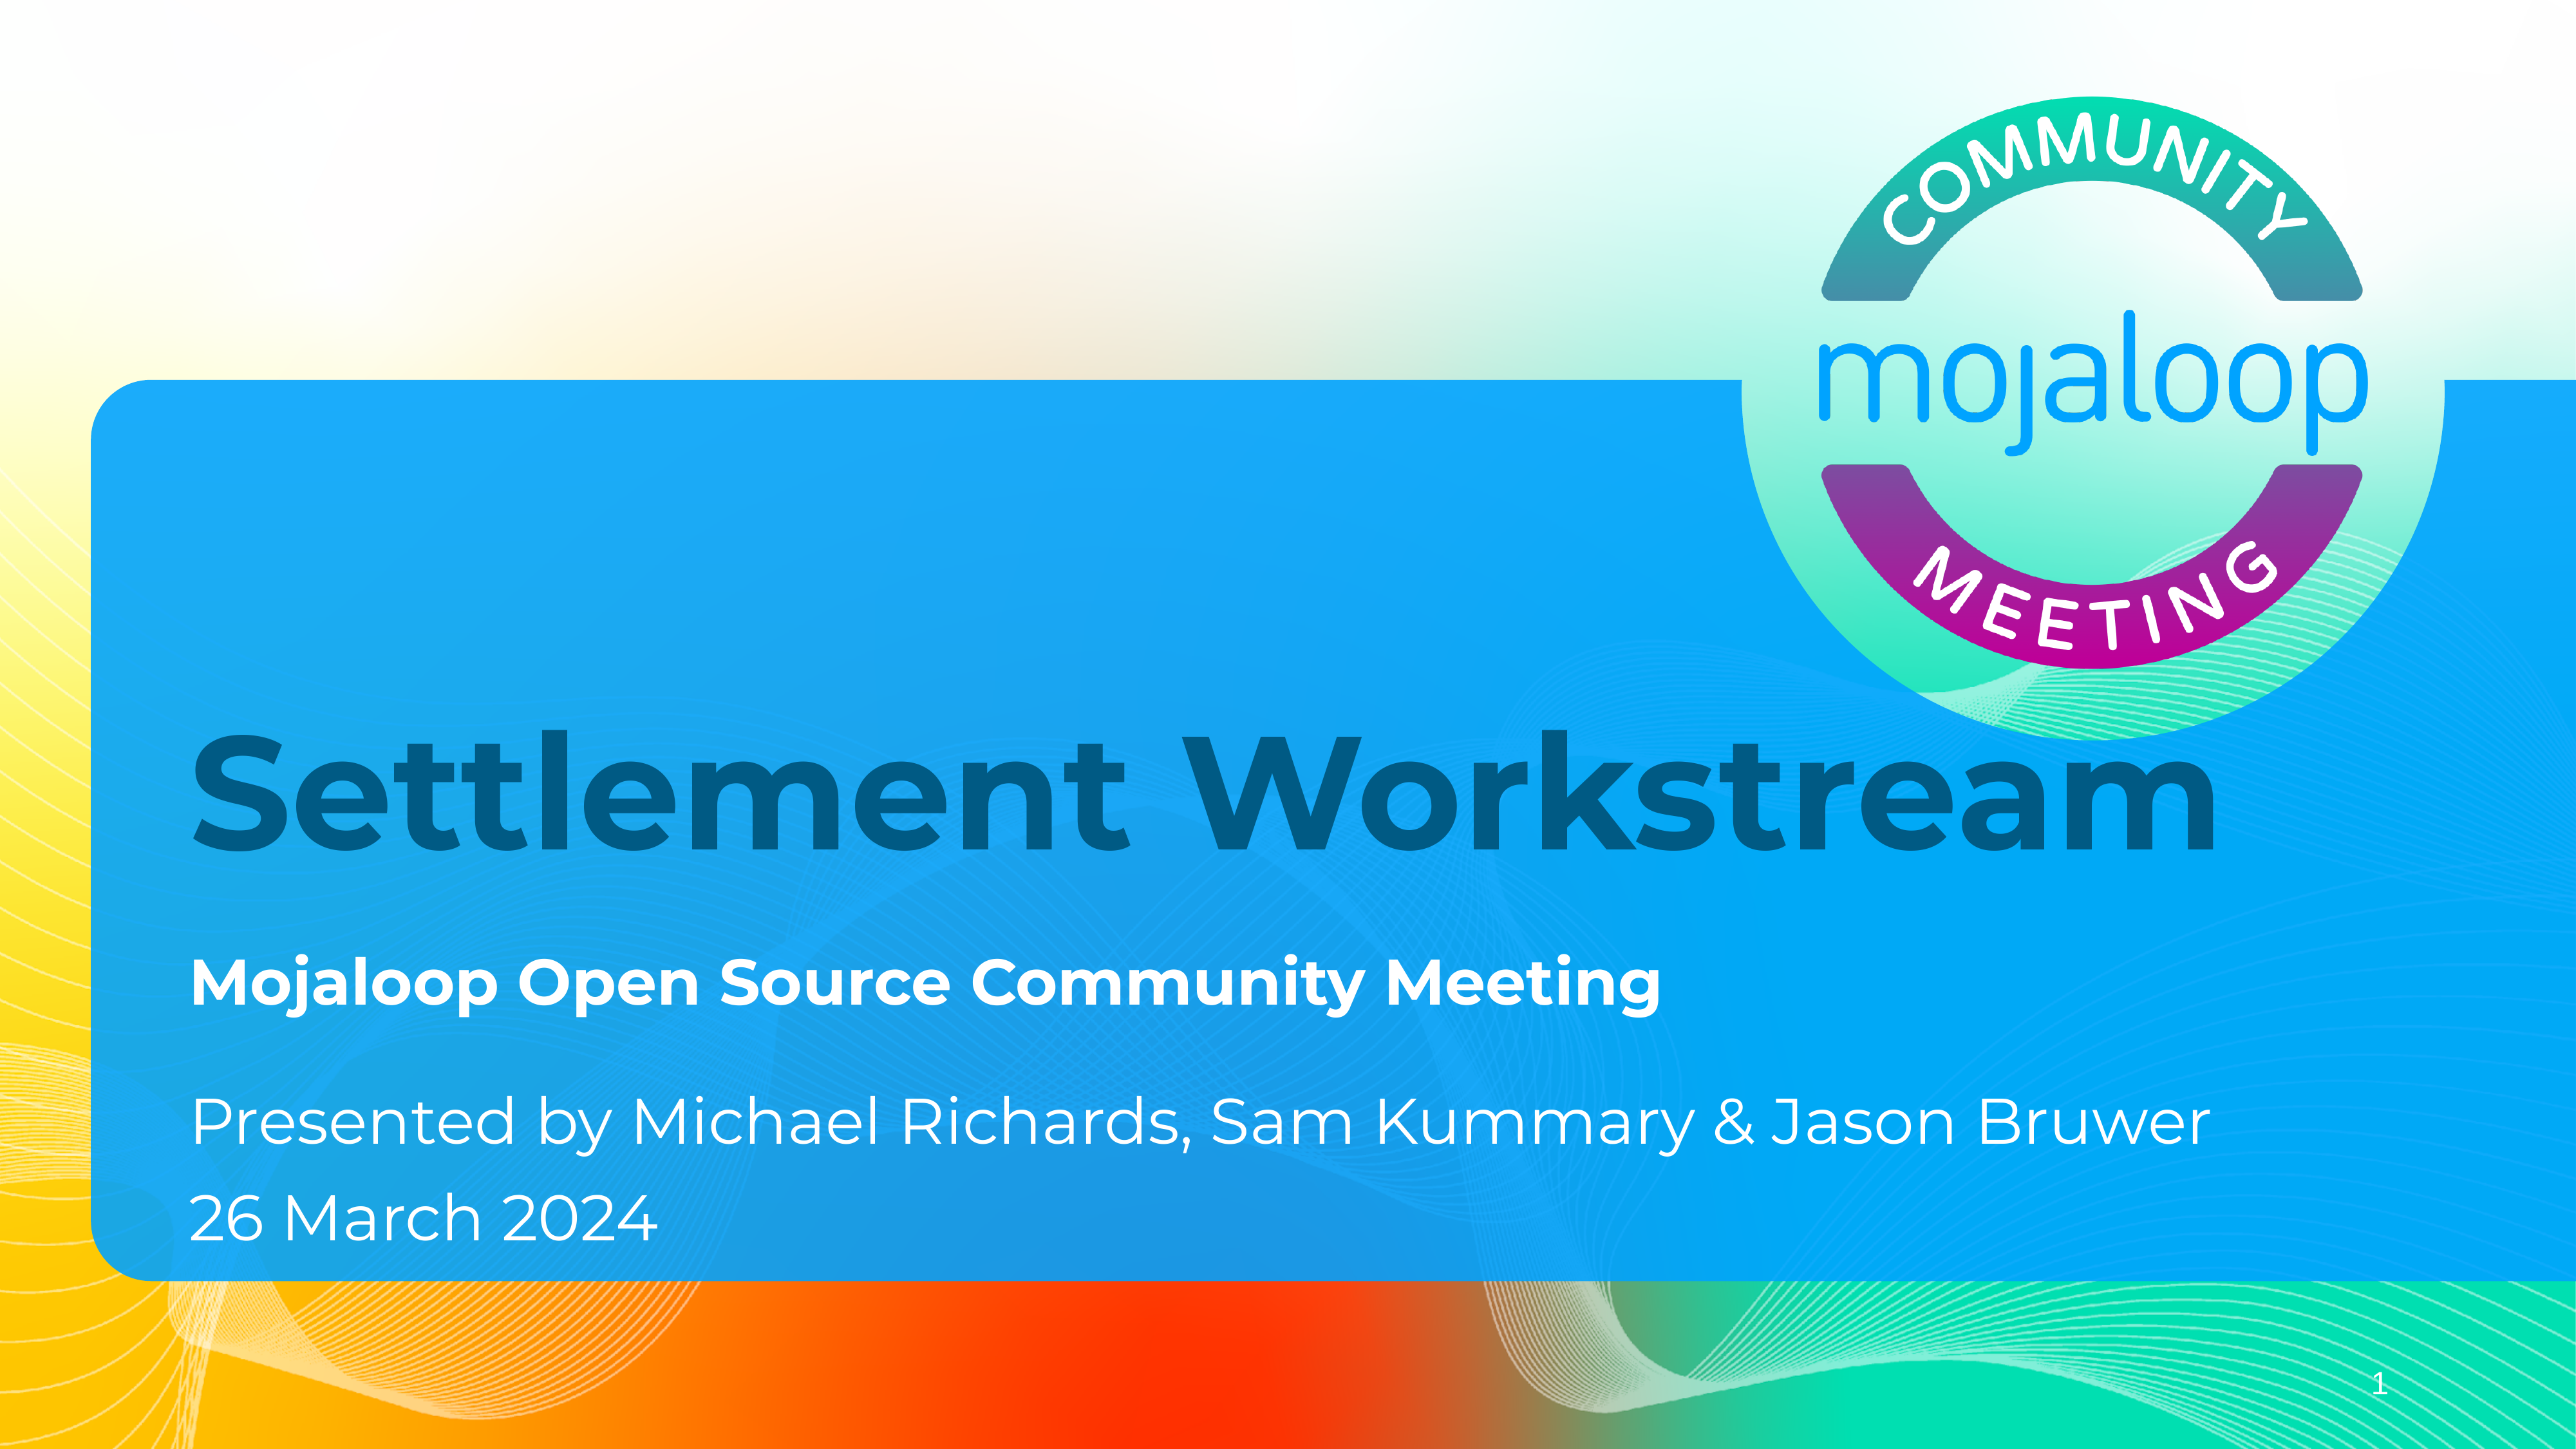

Settlement Workstream
Mojaloop Open Source Community Meeting

Presented by Michael Richards, Sam Kummary & Jason Bruwer
26 March 2024
1